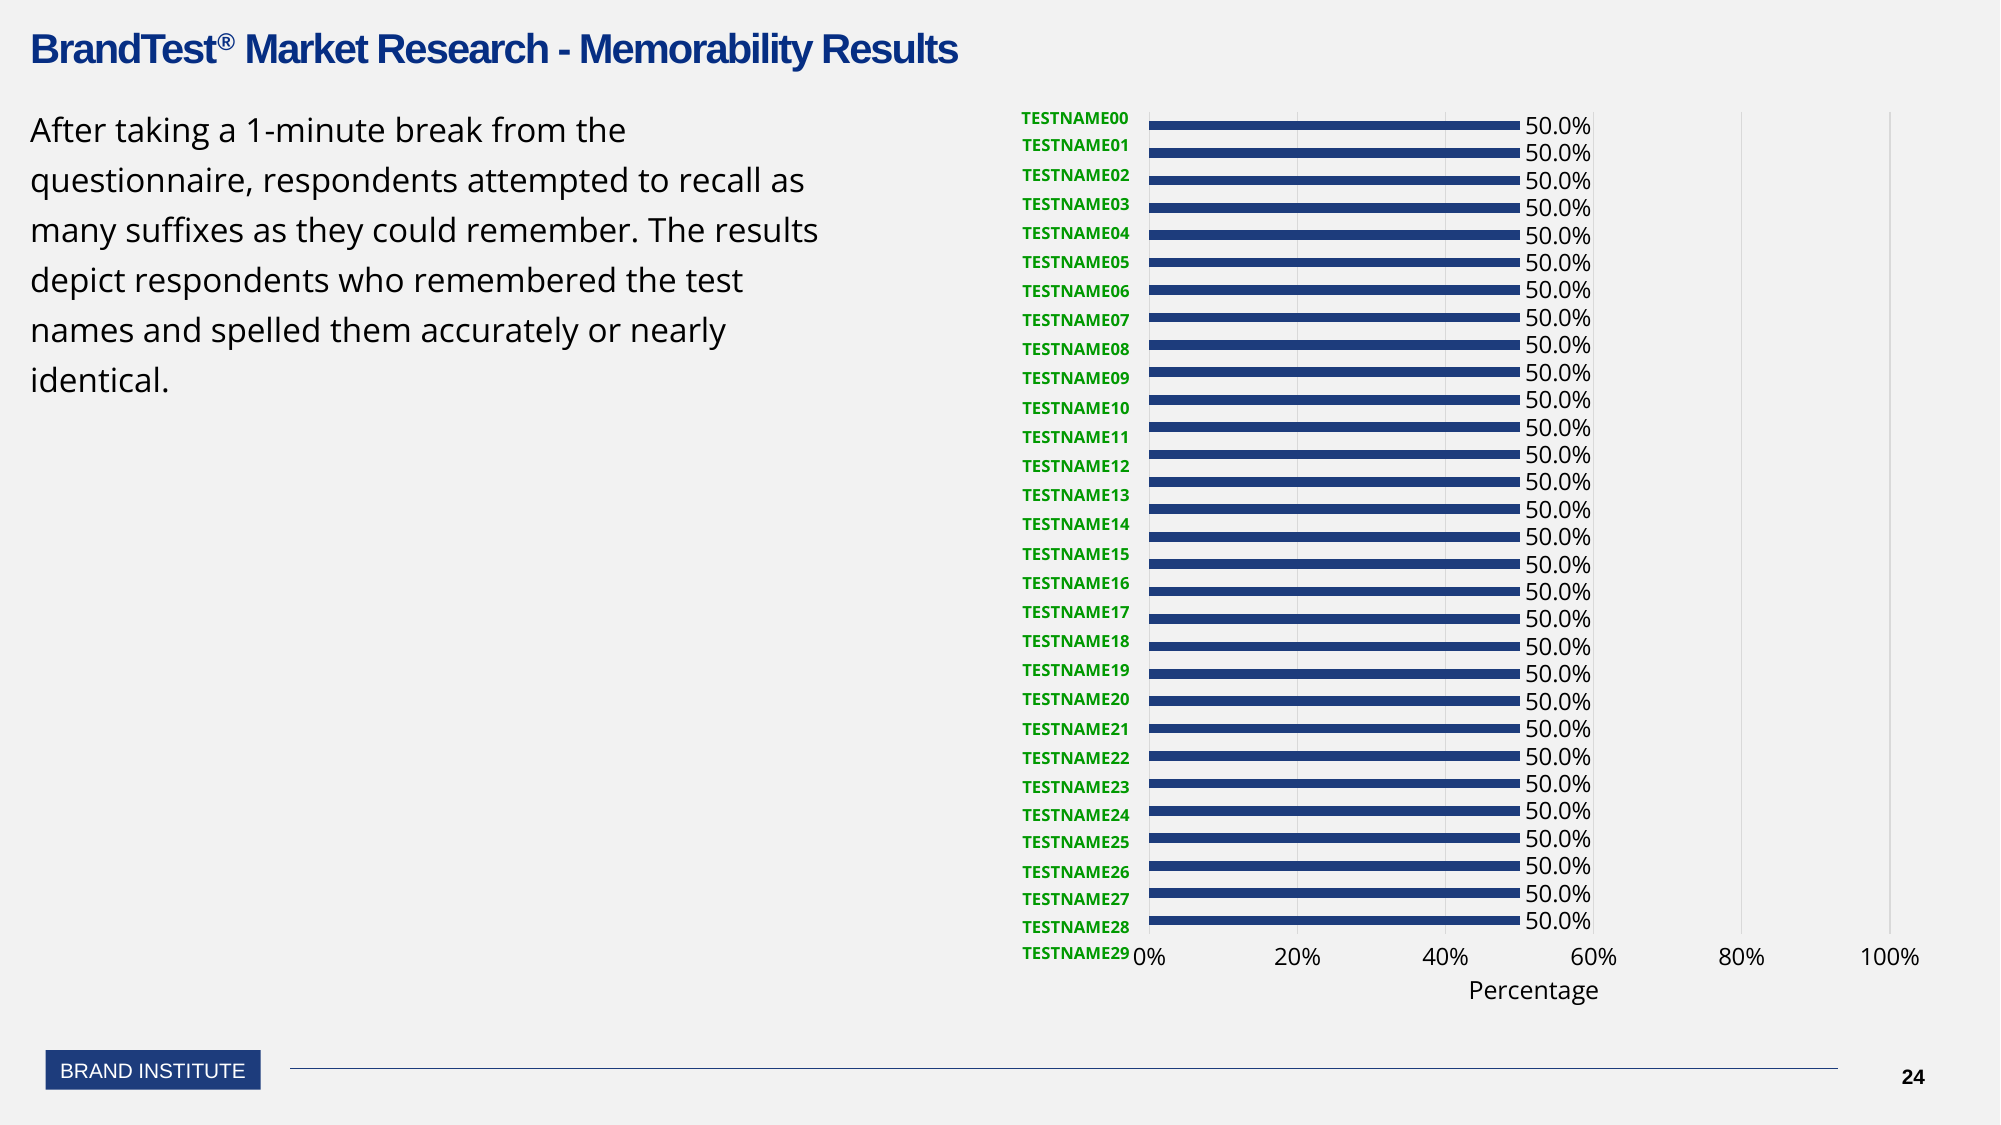

BrandTest® Market Research - Memorability Results

After taking a 1-minute break from the questionnaire, respondents attempted to recall as many suffixes as they could remember. The results depict respondents who remembered the test names and spelled them accurately or nearly identical.
TESTNAME00

### Chart

| Category | Series 1 |
|---|---|
| TESTNAME00 | 0.5 |
| TESTNAME01 | 0.5 |
| TESTNAME02 | 0.5 |
| TESTNAME03 | 0.5 |
| TESTNAME04 | 0.5 |
| TESTNAME05 | 0.5 |
| TESTNAME06 | 0.5 |
| TESTNAME07 | 0.5 |
| TESTNAME08 | 0.5 |
| TESTNAME09 | 0.5 |
| TESTNAME10 | 0.5 |
| TESTNAME11 | 0.5 |
| TESTNAME12 | 0.5 |
| TESTNAME13 | 0.5 |
| TESTNAME14 | 0.5 |
| TESTNAME15 | 0.5 |
| TESTNAME16 | 0.5 |
| TESTNAME17 | 0.5 |
| TESTNAME18 | 0.5 |
| TESTNAME19 | 0.5 |
| TESTNAME20 | 0.5 |
| TESTNAME21 | 0.5 |
| TESTNAME22 | 0.5 |
| TESTNAME23 | 0.5 |
| TESTNAME24 | 0.5 |
| TESTNAME25 | 0.5 |
| TESTNAME26 | 0.5 |
| TESTNAME27 | 0.5 |
| TESTNAME28 | 0.5 |
| TESTNAME29 | 0.5 |
TESTNAME01
TESTNAME02
TESTNAME03
TESTNAME04
TESTNAME05
TESTNAME06
TESTNAME07
TESTNAME08
TESTNAME09
TESTNAME10
TESTNAME11
TESTNAME12
TESTNAME13
TESTNAME14
TESTNAME15
TESTNAME16
TESTNAME17
TESTNAME18
TESTNAME19
TESTNAME20
TESTNAME21
TESTNAME22
TESTNAME23
TESTNAME24
TESTNAME25
TESTNAME26
TESTNAME27
TESTNAME28
TESTNAME29
Percentage